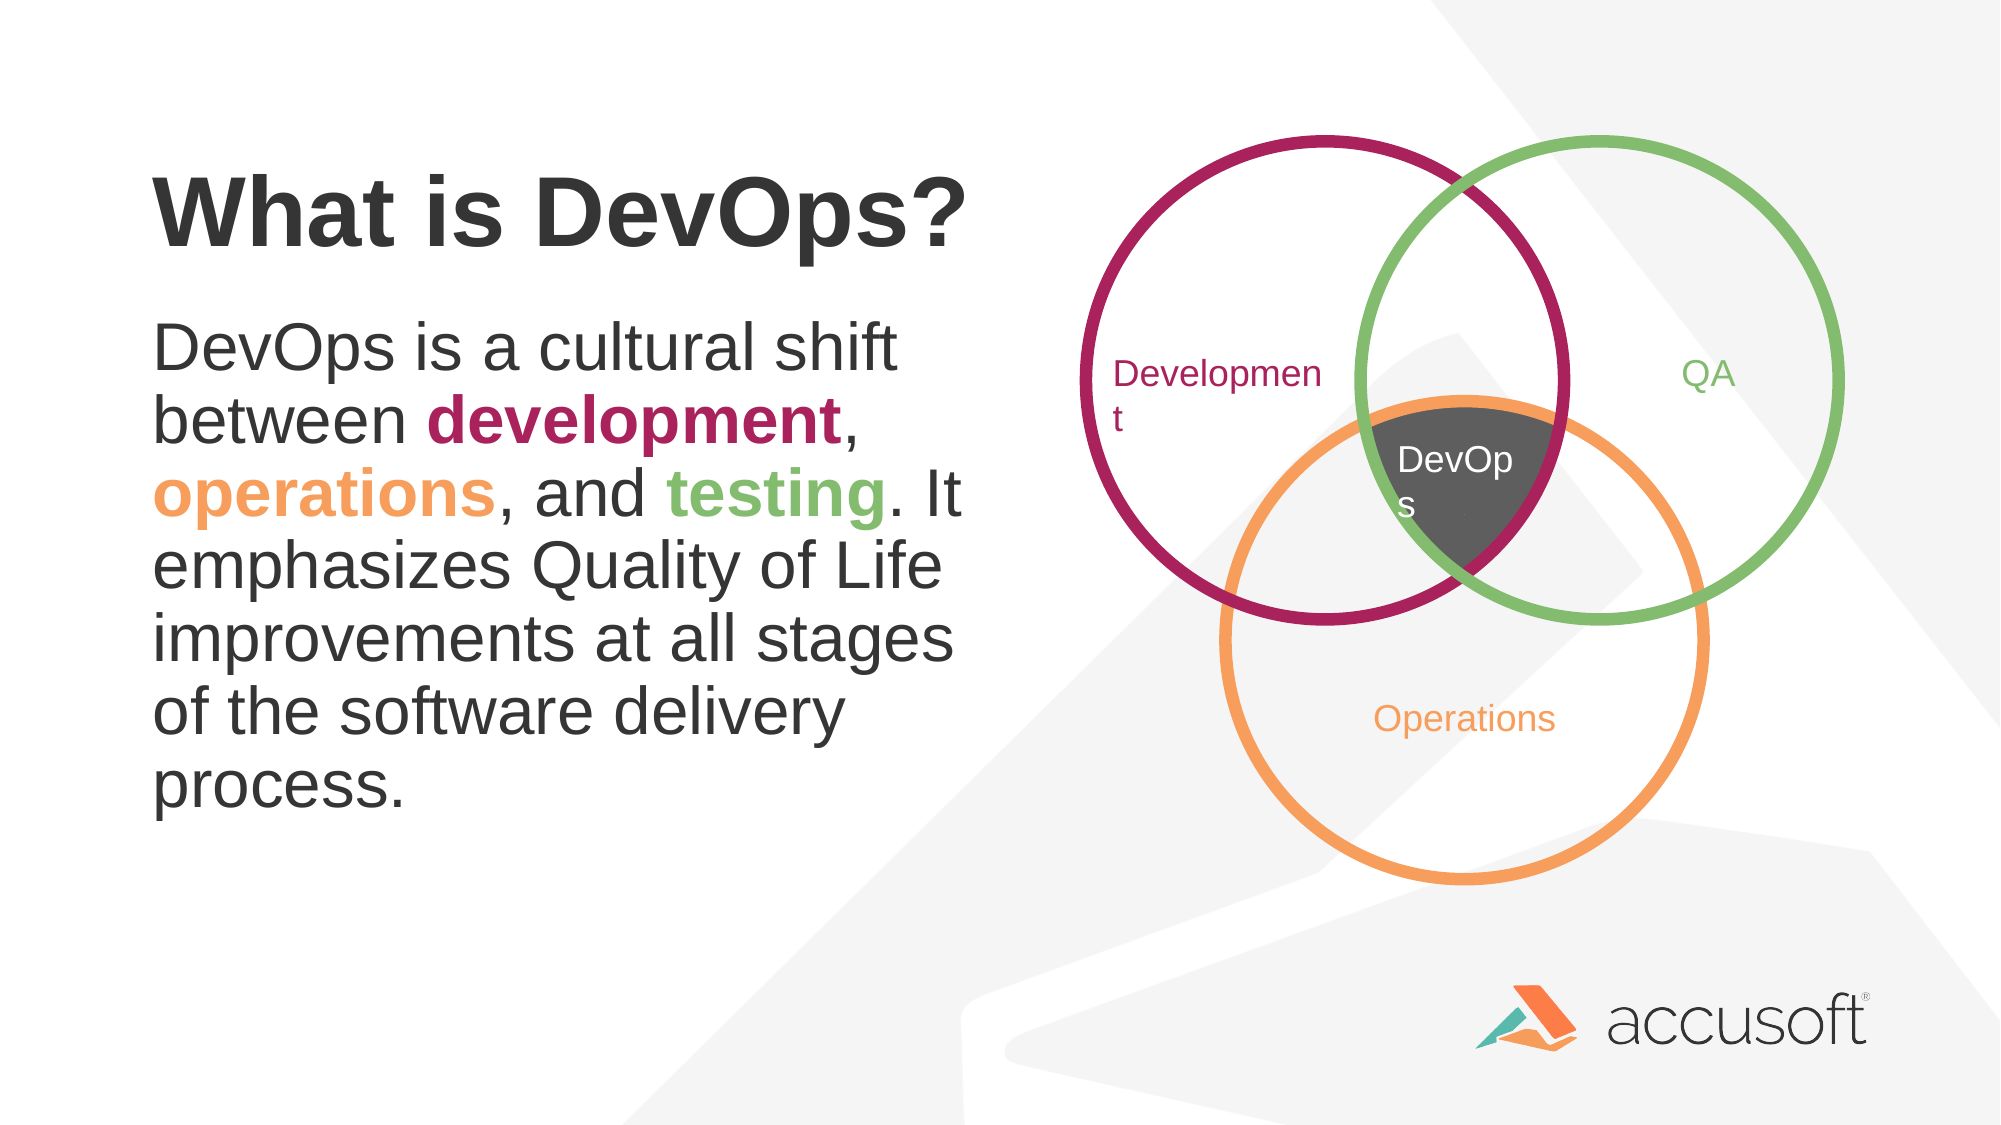

# What is DevOps?
DevOps is a cultural shift between development, operations, and testing. It emphasizes Quality of Life improvements at all stages of the software delivery process.

Development
QA

DevOps
Operations